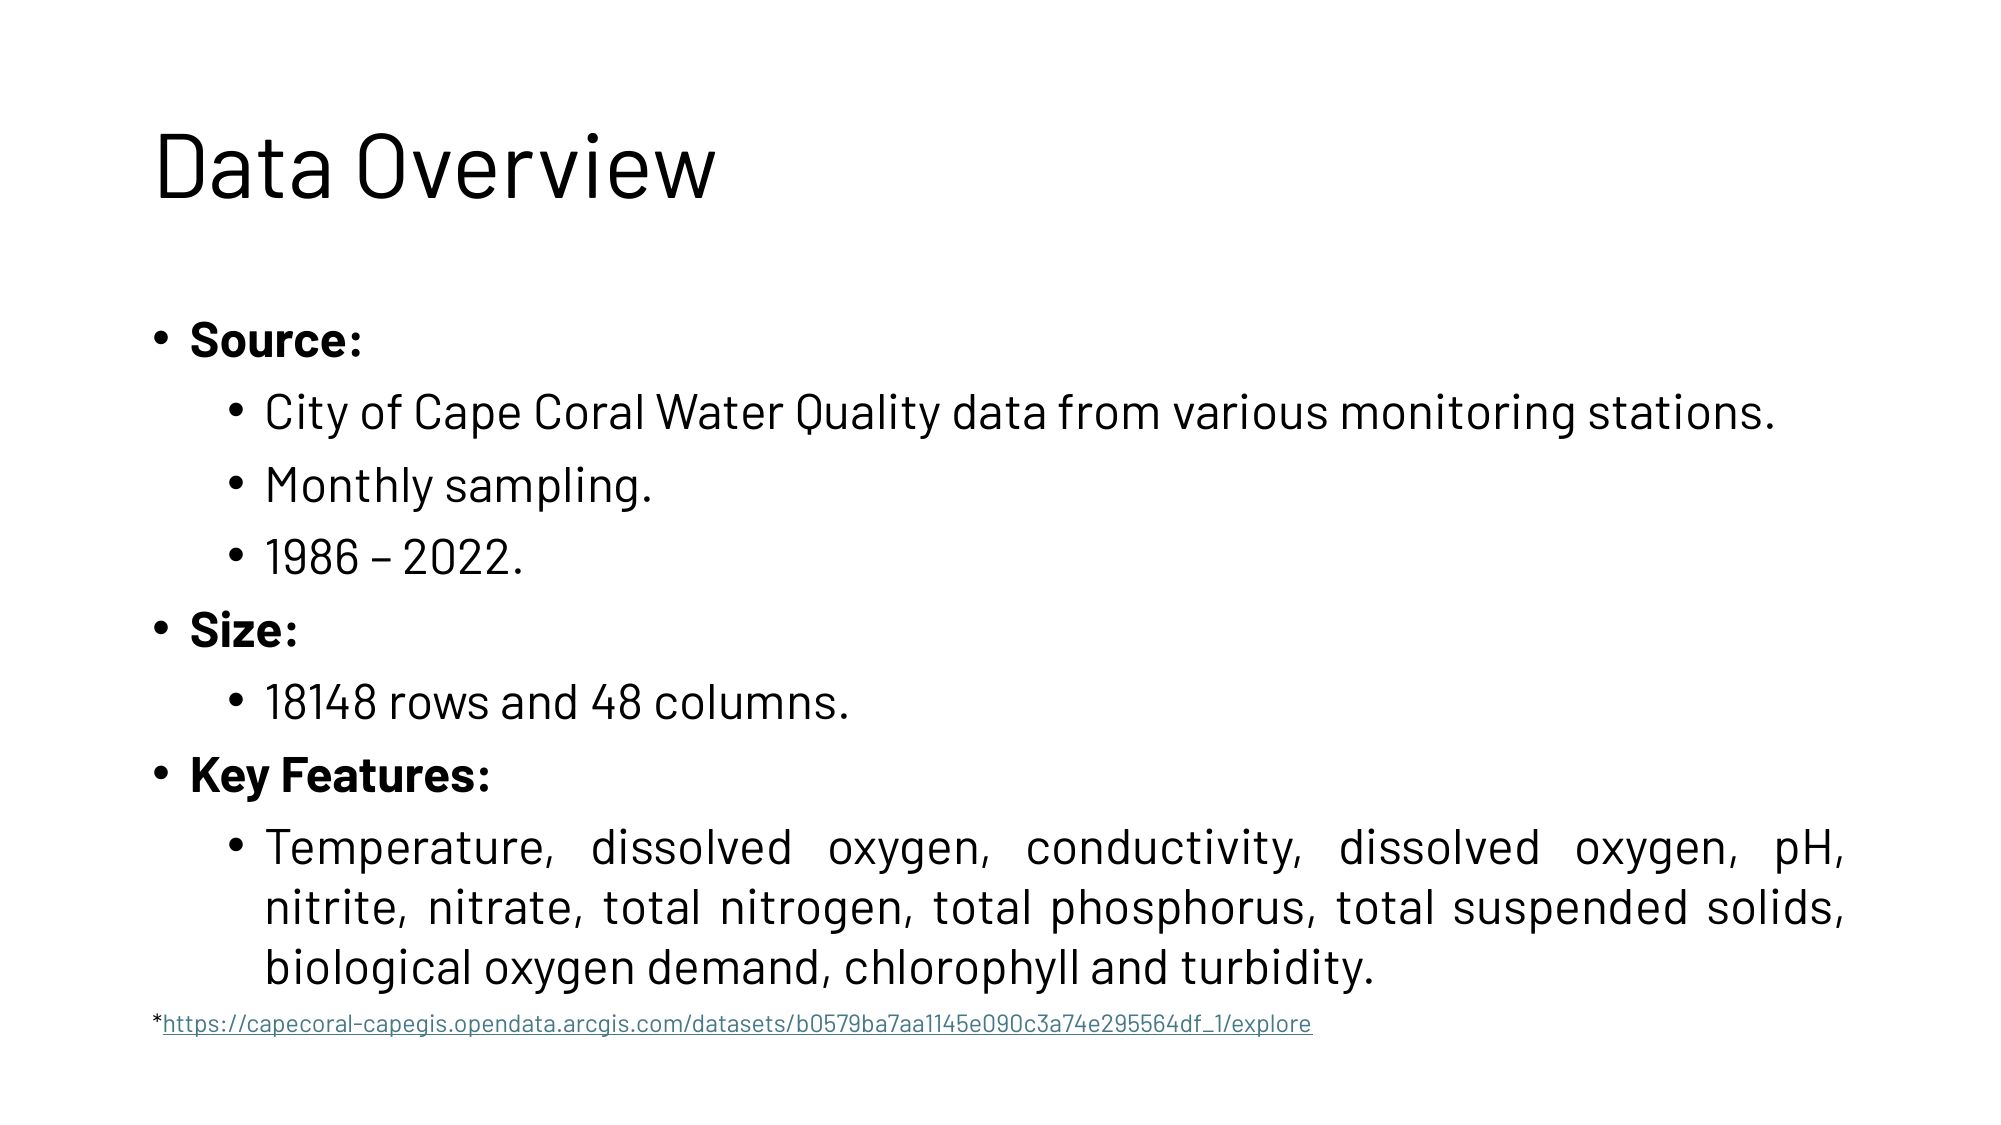

# Data Overview
Source:
City of Cape Coral Water Quality data from various monitoring stations.
Monthly sampling.
1986 – 2022.
Size:
18148 rows and 48 columns.
Key Features:
Temperature, dissolved oxygen, conductivity, dissolved oxygen, pH, nitrite, nitrate, total nitrogen, total phosphorus, total suspended solids, biological oxygen demand, chlorophyll and turbidity.
*https://capecoral-capegis.opendata.arcgis.com/datasets/b0579ba7aa1145e090c3a74e295564df_1/explore